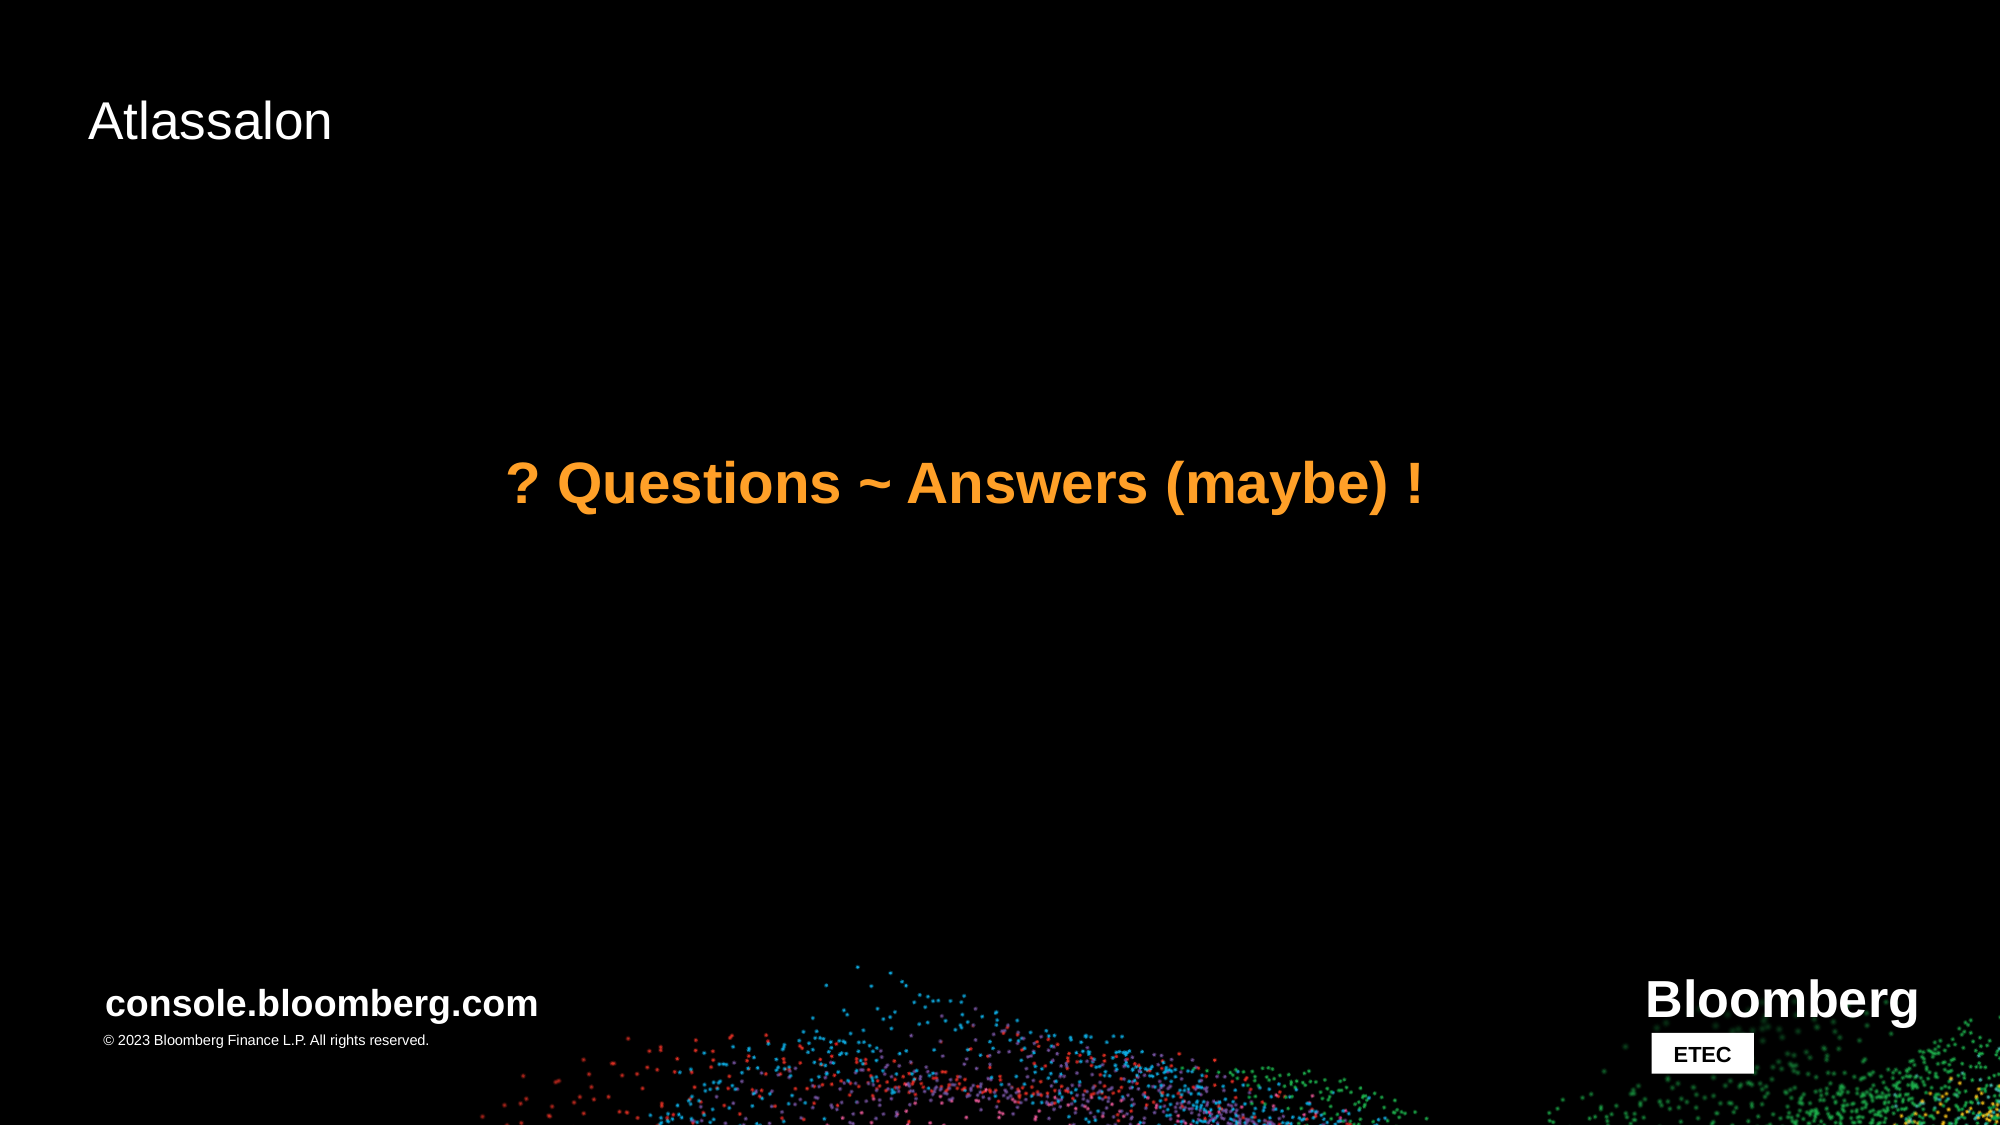

Atlassalon
? Questions ~ Answers (maybe) !